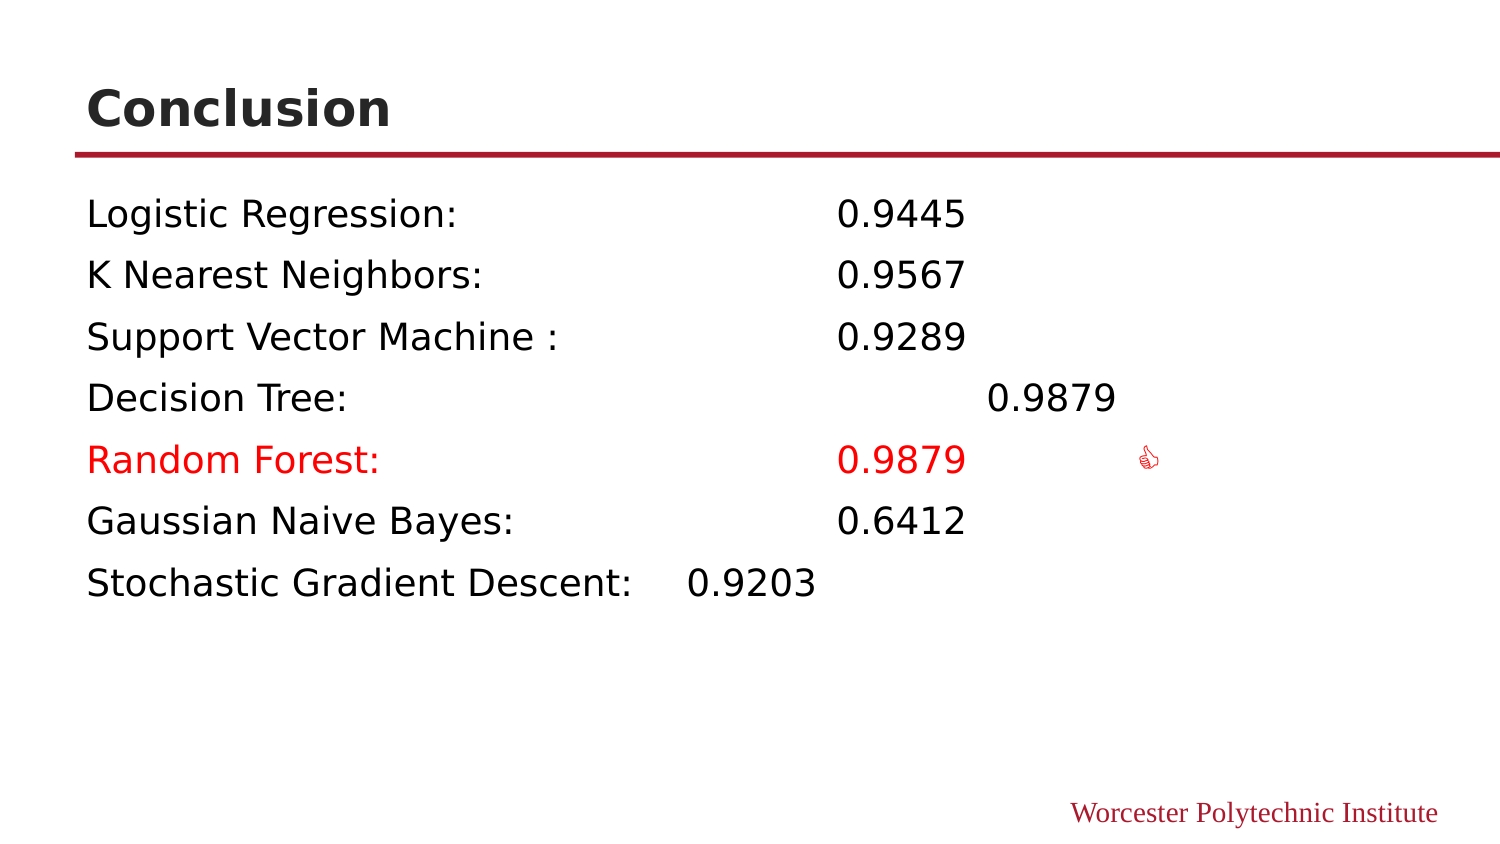

# Conclusion
Logistic Regression: 			0.9445
K Nearest Neighbors:	 		0.9567
Support Vector Machine :		0.9289
Decision Tree: 					0.9879
Random Forest:				0.9879		👍
Gaussian Naive Bayes:			0.6412
Stochastic Gradient Descent:	0.9203